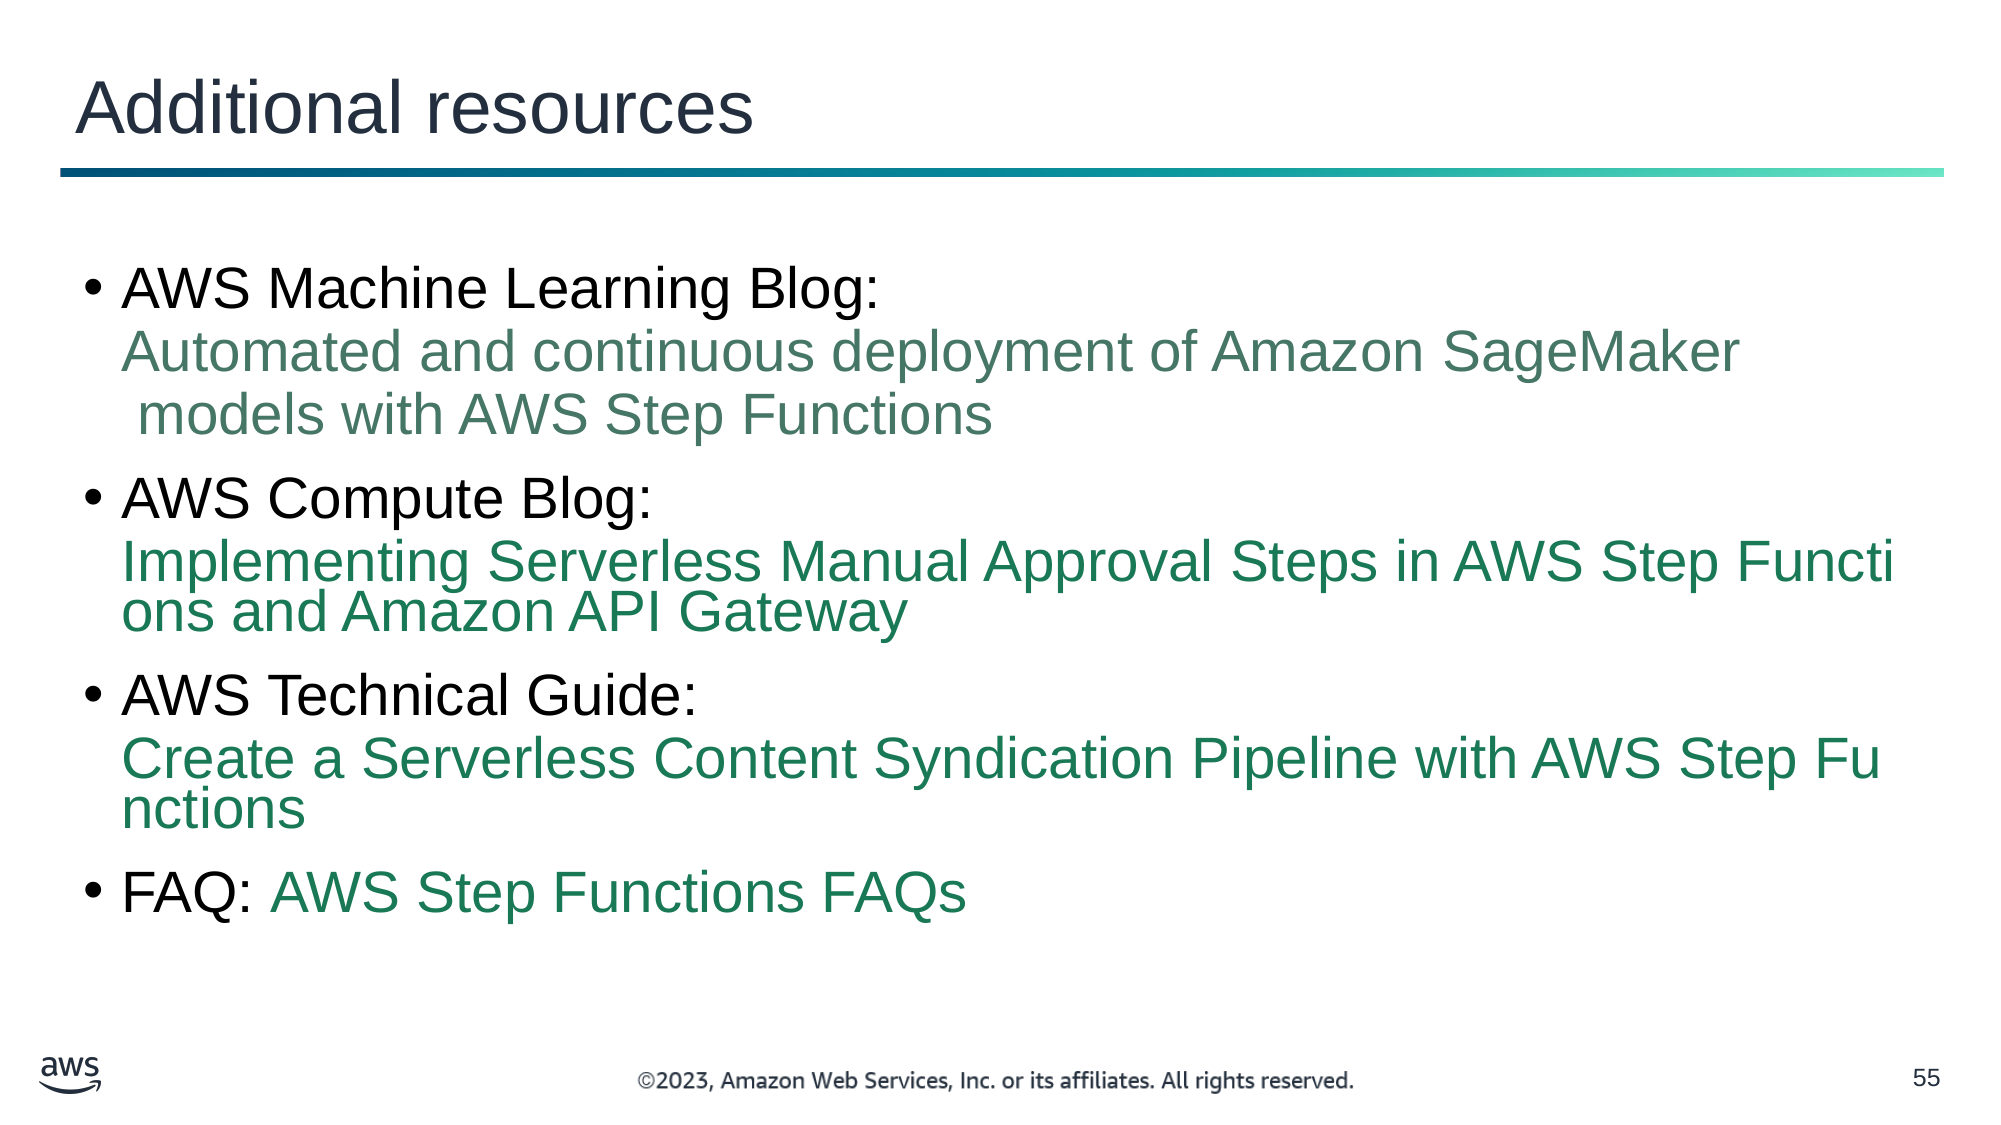

Additional resources
AWS Machine Learning Blog: Automated and continuous deployment of Amazon SageMaker models with AWS Step Functions
AWS Compute Blog: Implementing Serverless Manual Approval Steps in AWS Step Functions and Amazon API Gateway
AWS Technical Guide: Create a Serverless Content Syndication Pipeline with AWS Step Functions
FAQ: AWS Step Functions FAQs
55